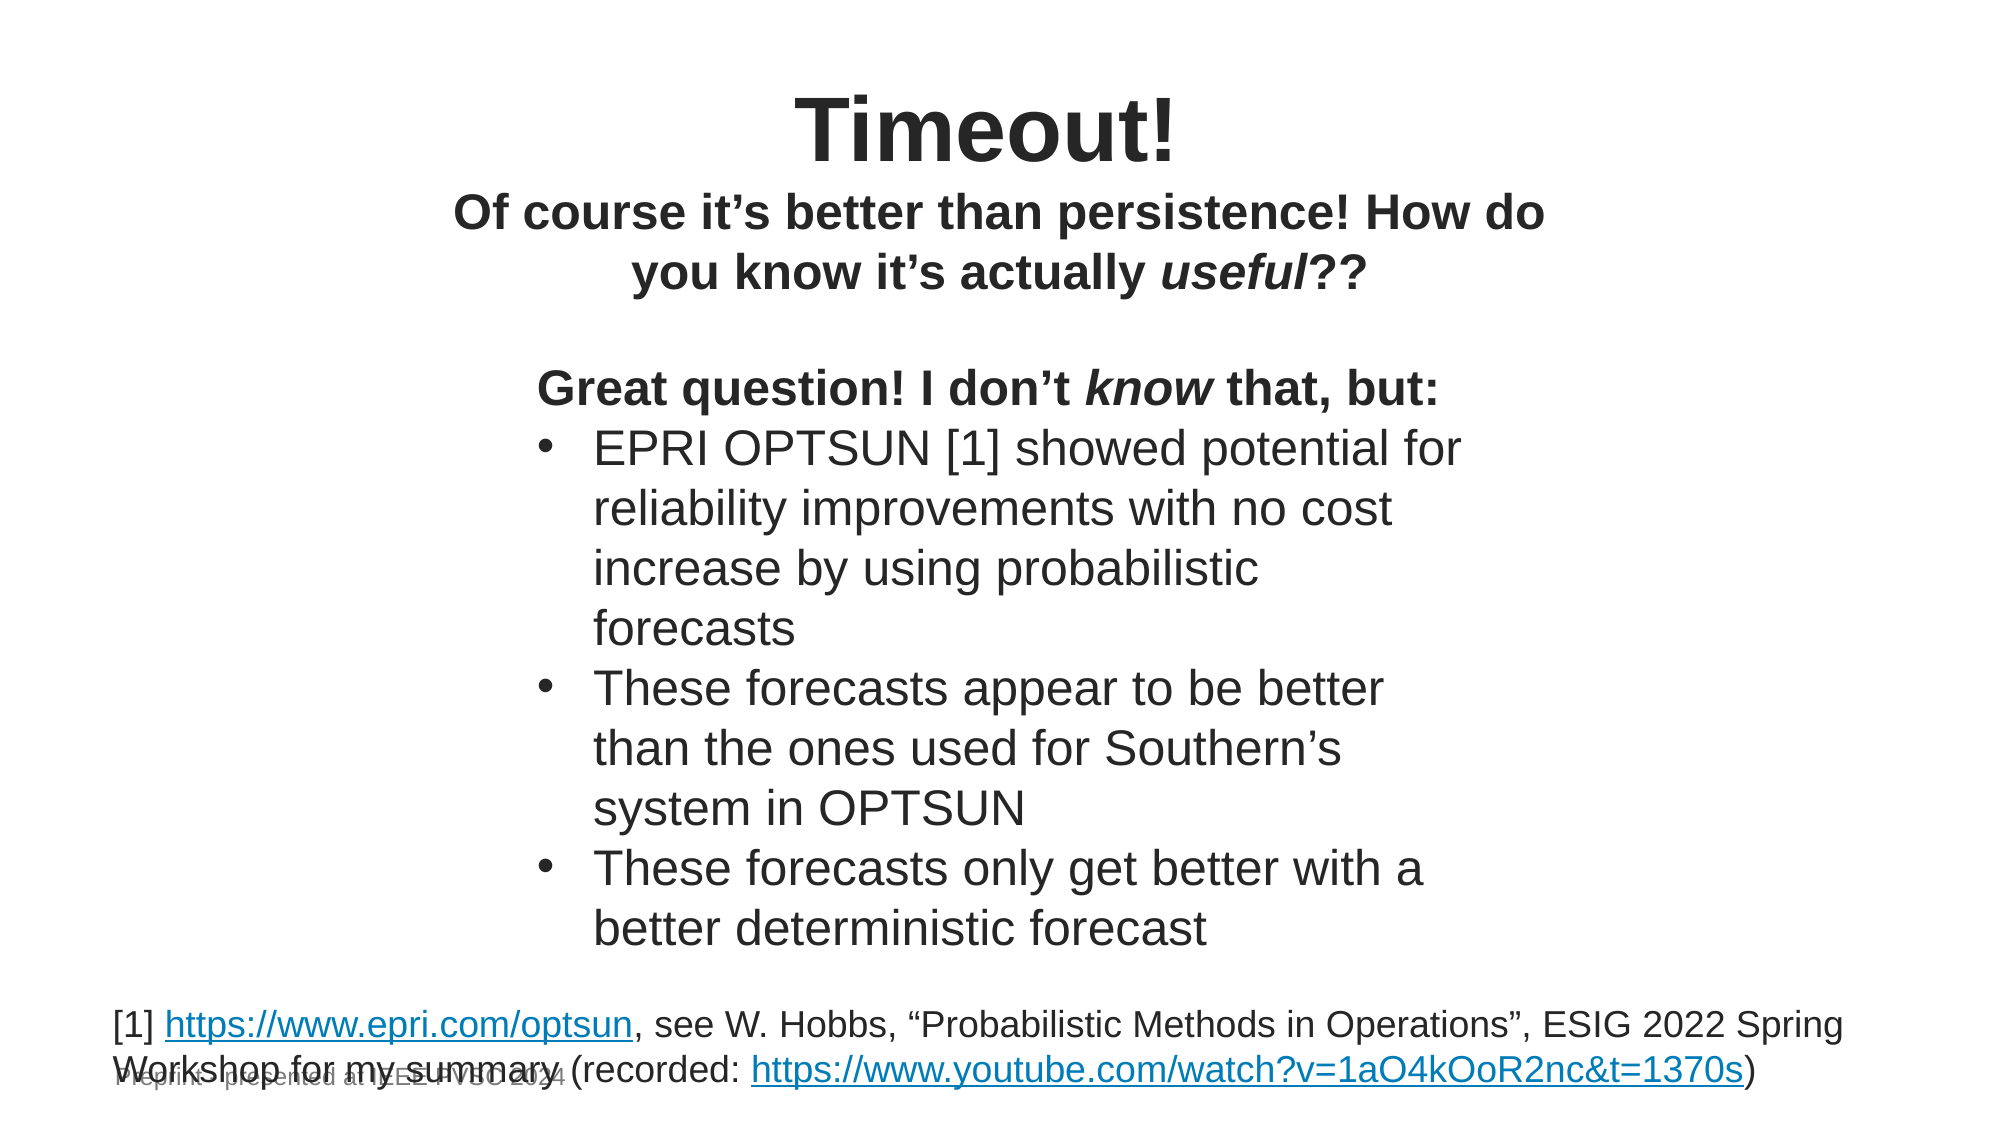

Timeout!
Of course it’s better than persistence! How do you know it’s actually useful??
Great question! I don’t know that, but:
EPRI OPTSUN [1] showed potential for reliability improvements with no cost increase by using probabilistic forecasts
These forecasts appear to be better than the ones used for Southern’s system in OPTSUN
These forecasts only get better with a better deterministic forecast

[1] https://www.epri.com/optsun, see W. Hobbs, “Probabilistic Methods in Operations”, ESIG 2022 Spring Workshop for my summary (recorded: https://www.youtube.com/watch?v=1aO4kOoR2nc&t=1370s)
Preprint - presented at IEEE PVSC 2024